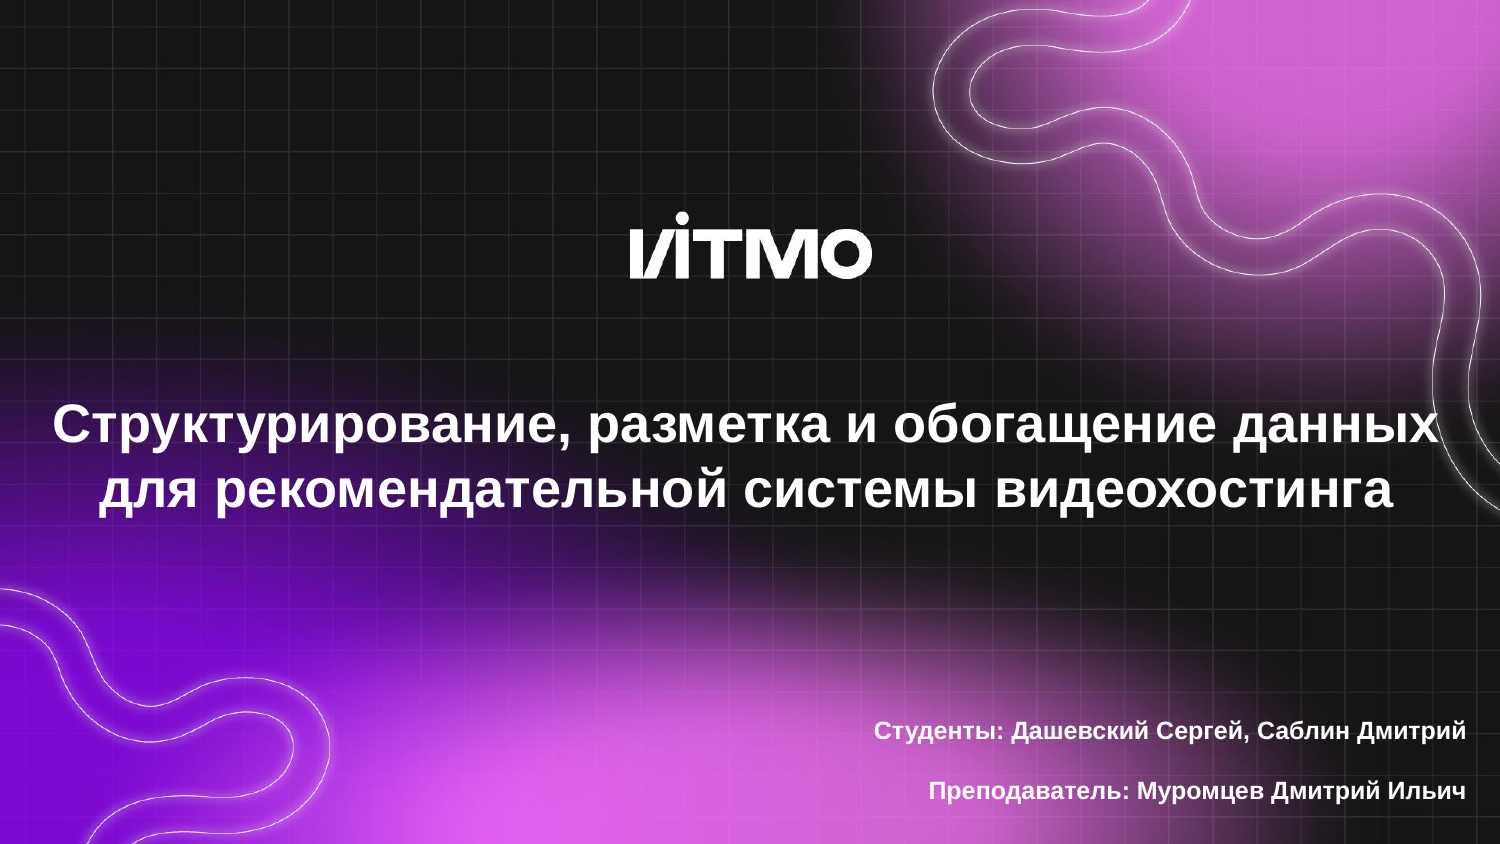

Структурирование, разметка и обогащение данных для рекомендательной системы видеохостинга
Студенты: Дашевский Сергей, Саблин Дмитрий

Преподаватель: Муромцев Дмитрий Ильич